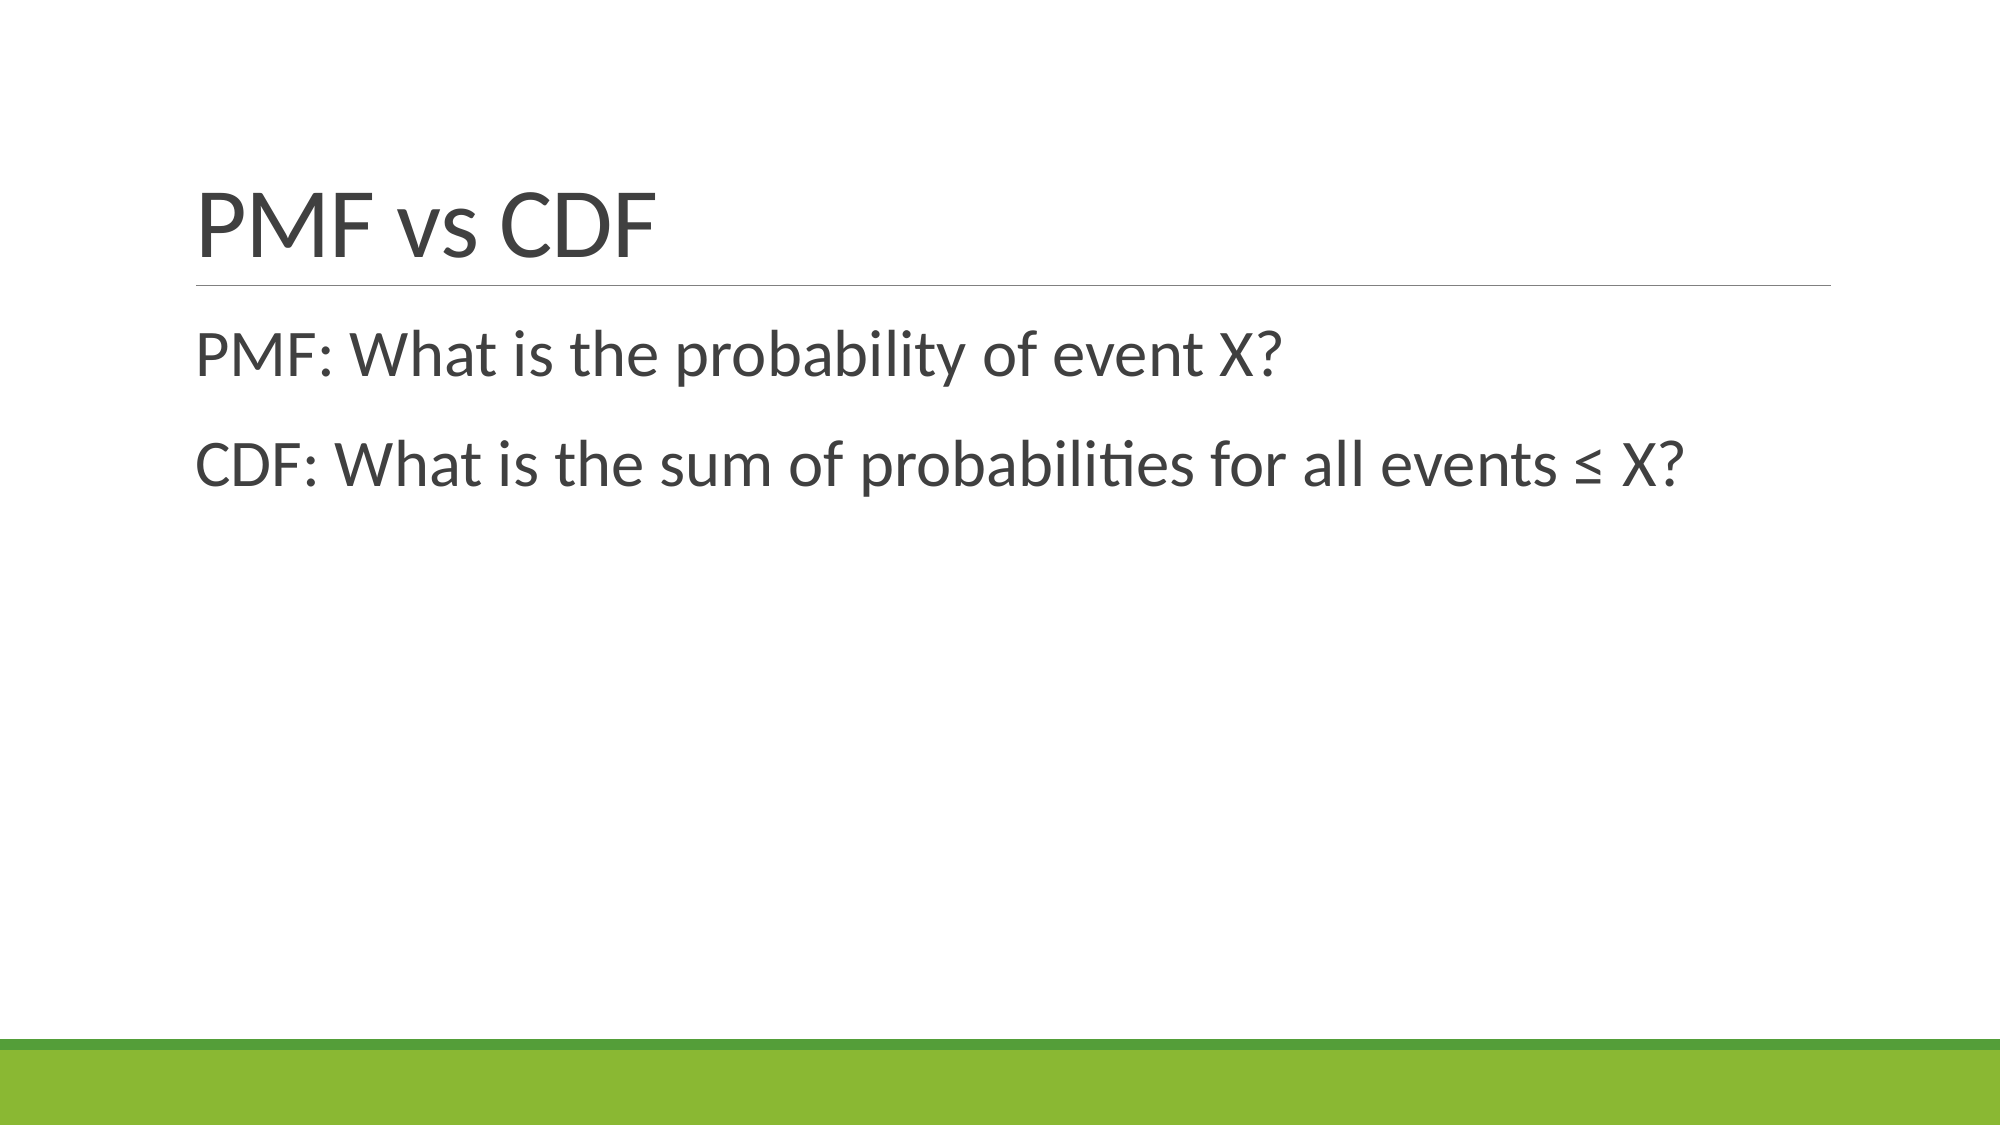

# PMF vs CDF
PMF: What is the probability of event X?
CDF: What is the sum of probabilities for all events ≤ X?